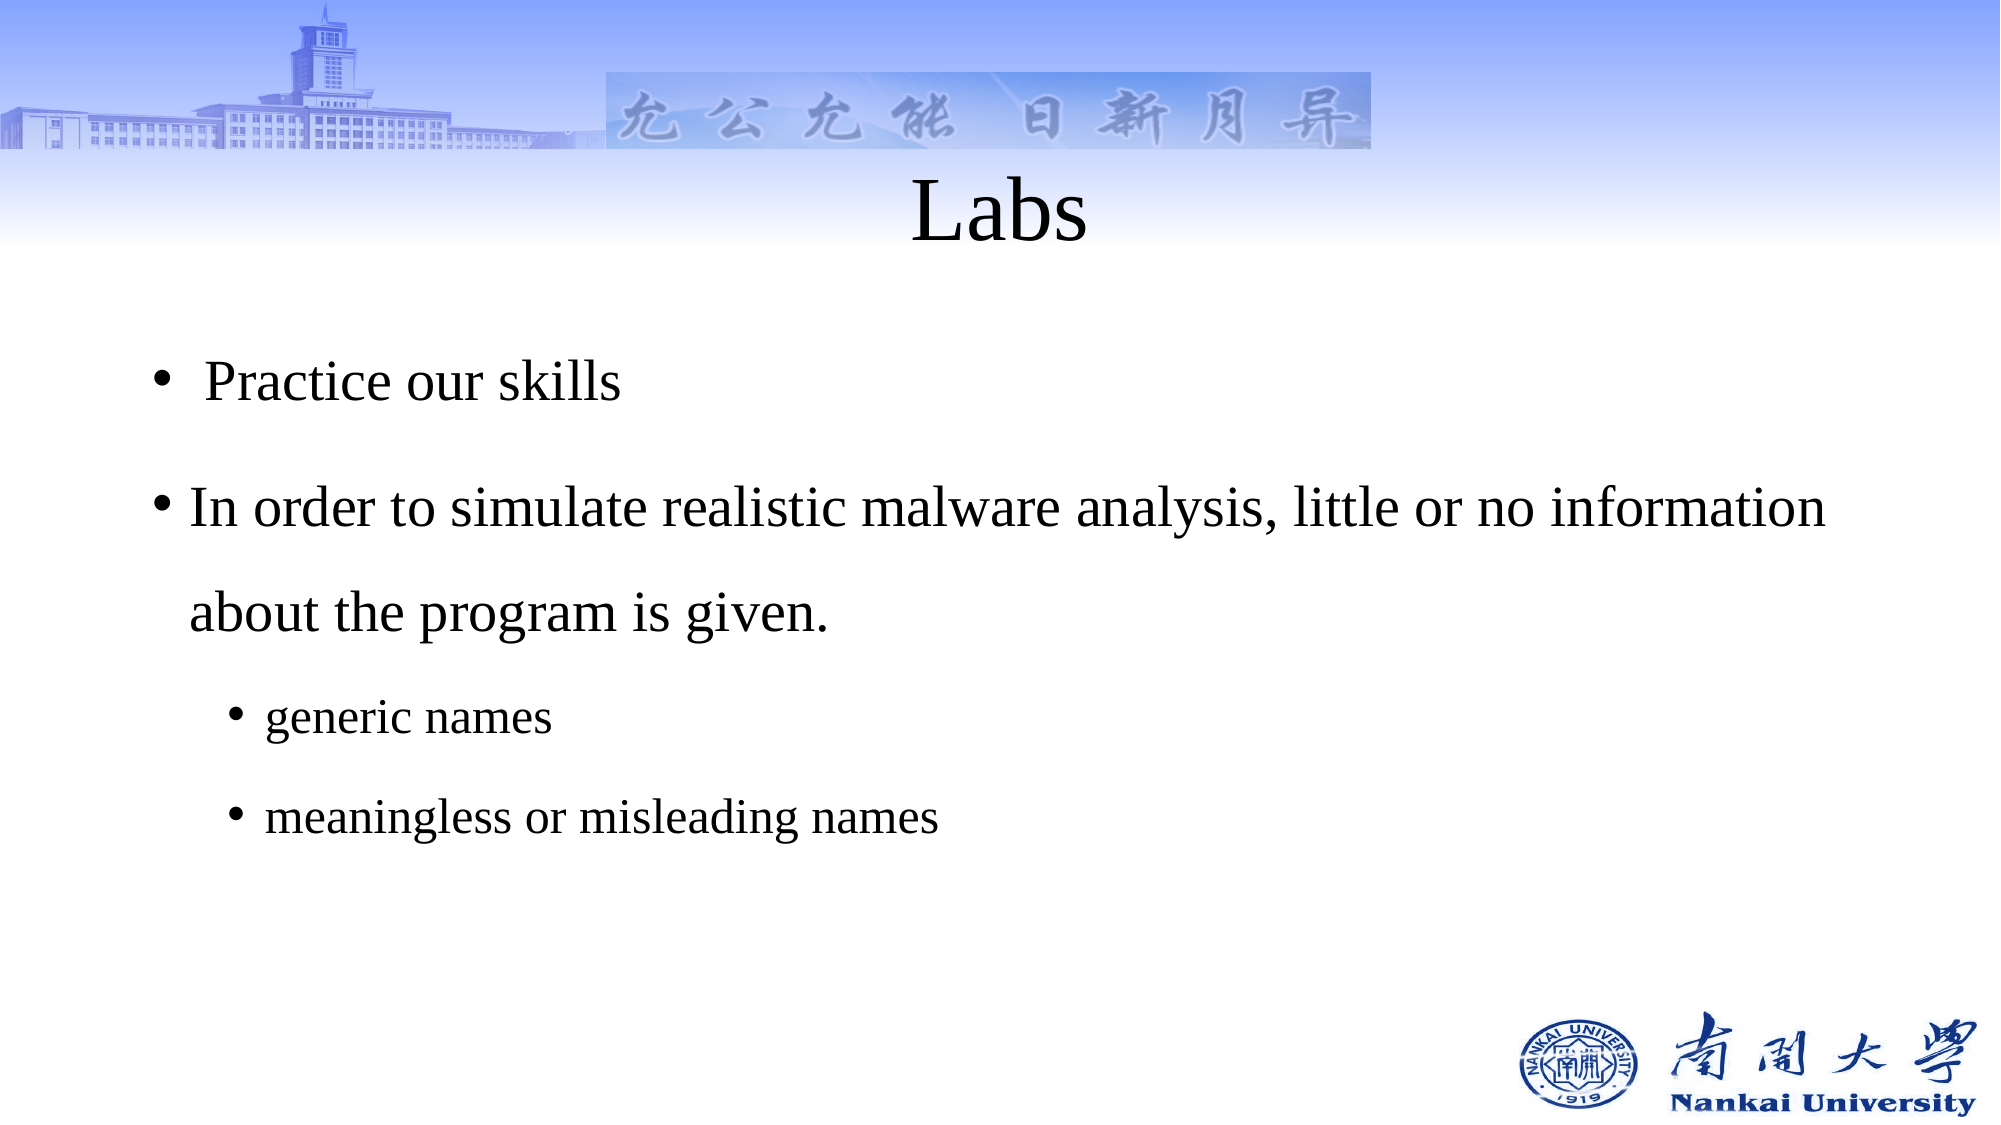

# Labs
 Practice our skills
In order to simulate realistic malware analysis, little or no information about the program is given.
generic names
meaningless or misleading names